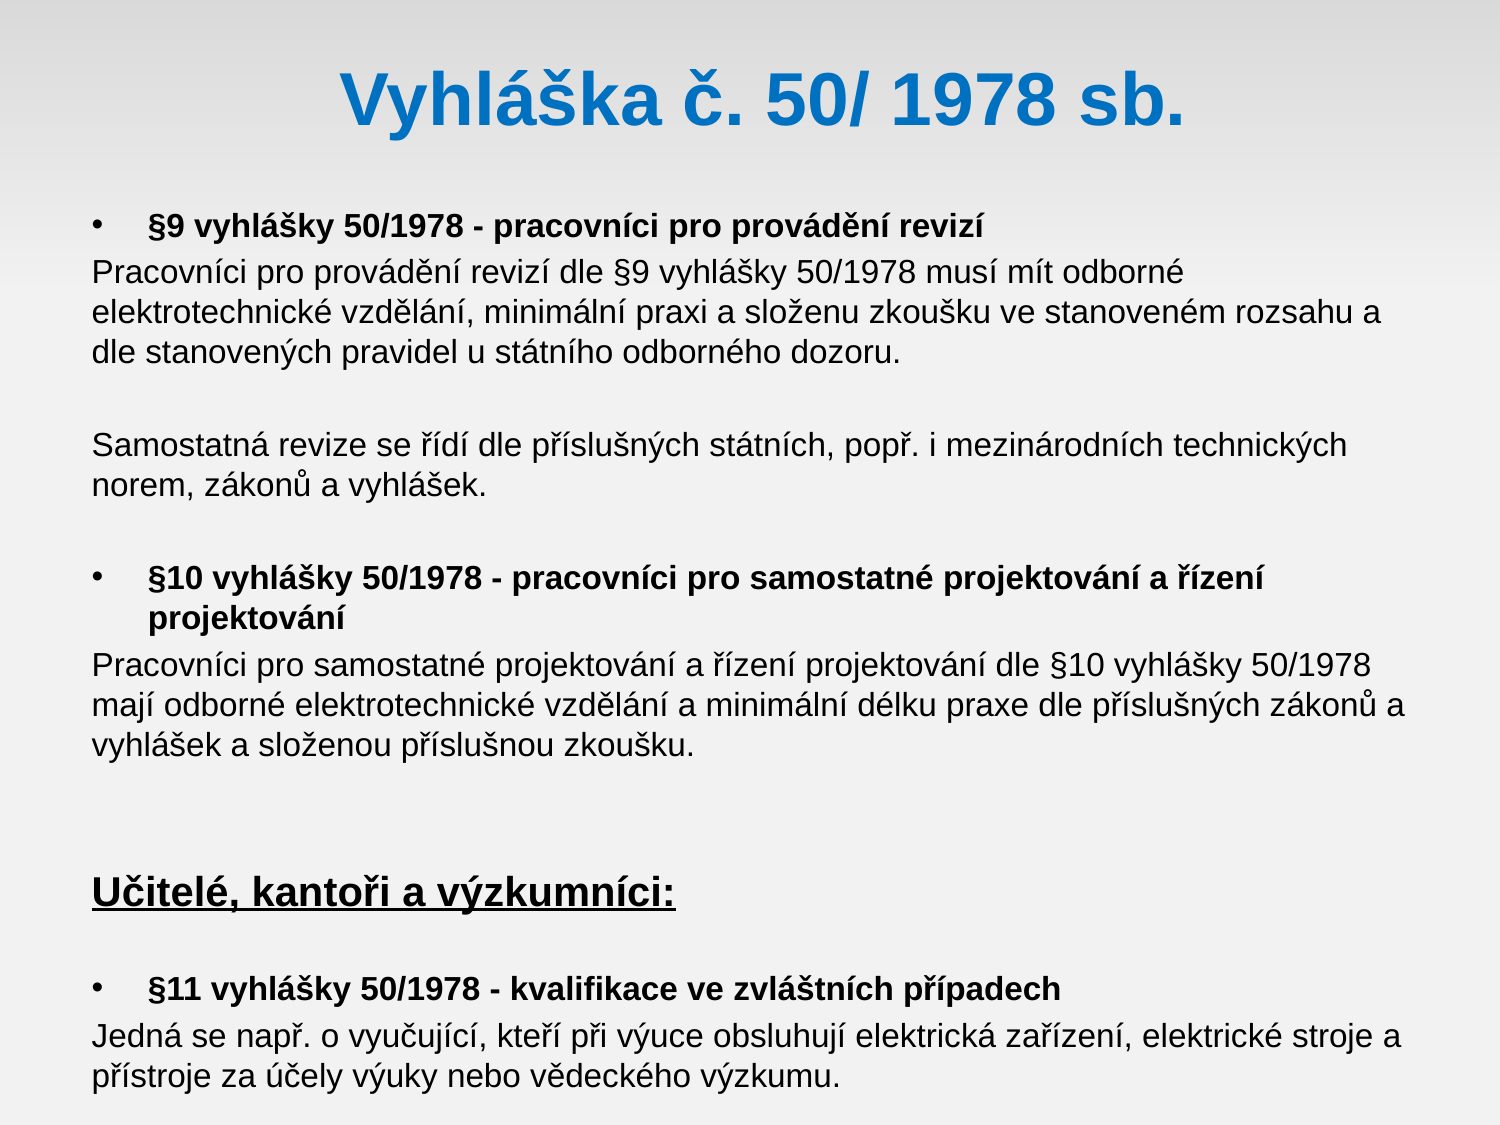

# Vyhláška č. 50/ 1978 sb.
§9 vyhlášky 50/1978 - pracovníci pro provádění revizí
Pracovníci pro provádění revizí dle §9 vyhlášky 50/1978 musí mít odborné elektrotechnické vzdělání, minimální praxi a složenu zkoušku ve stanoveném rozsahu a dle stanovených pravidel u státního odborného dozoru.

Samostatná revize se řídí dle příslušných státních, popř. i mezinárodních technických norem, zákonů a vyhlášek.

§10 vyhlášky 50/1978 - pracovníci pro samostatné projektování a řízení projektování
Pracovníci pro samostatné projektování a řízení projektování dle §10 vyhlášky 50/1978 mají odborné elektrotechnické vzdělání a minimální délku praxe dle příslušných zákonů a vyhlášek a složenou příslušnou zkoušku.

Učitelé, kantoři a výzkumníci:

§11 vyhlášky 50/1978 - kvalifikace ve zvláštních případech
Jedná se např. o vyučující, kteří při výuce obsluhují elektrická zařízení, elektrické stroje a přístroje za účely výuky nebo vědeckého výzkumu.